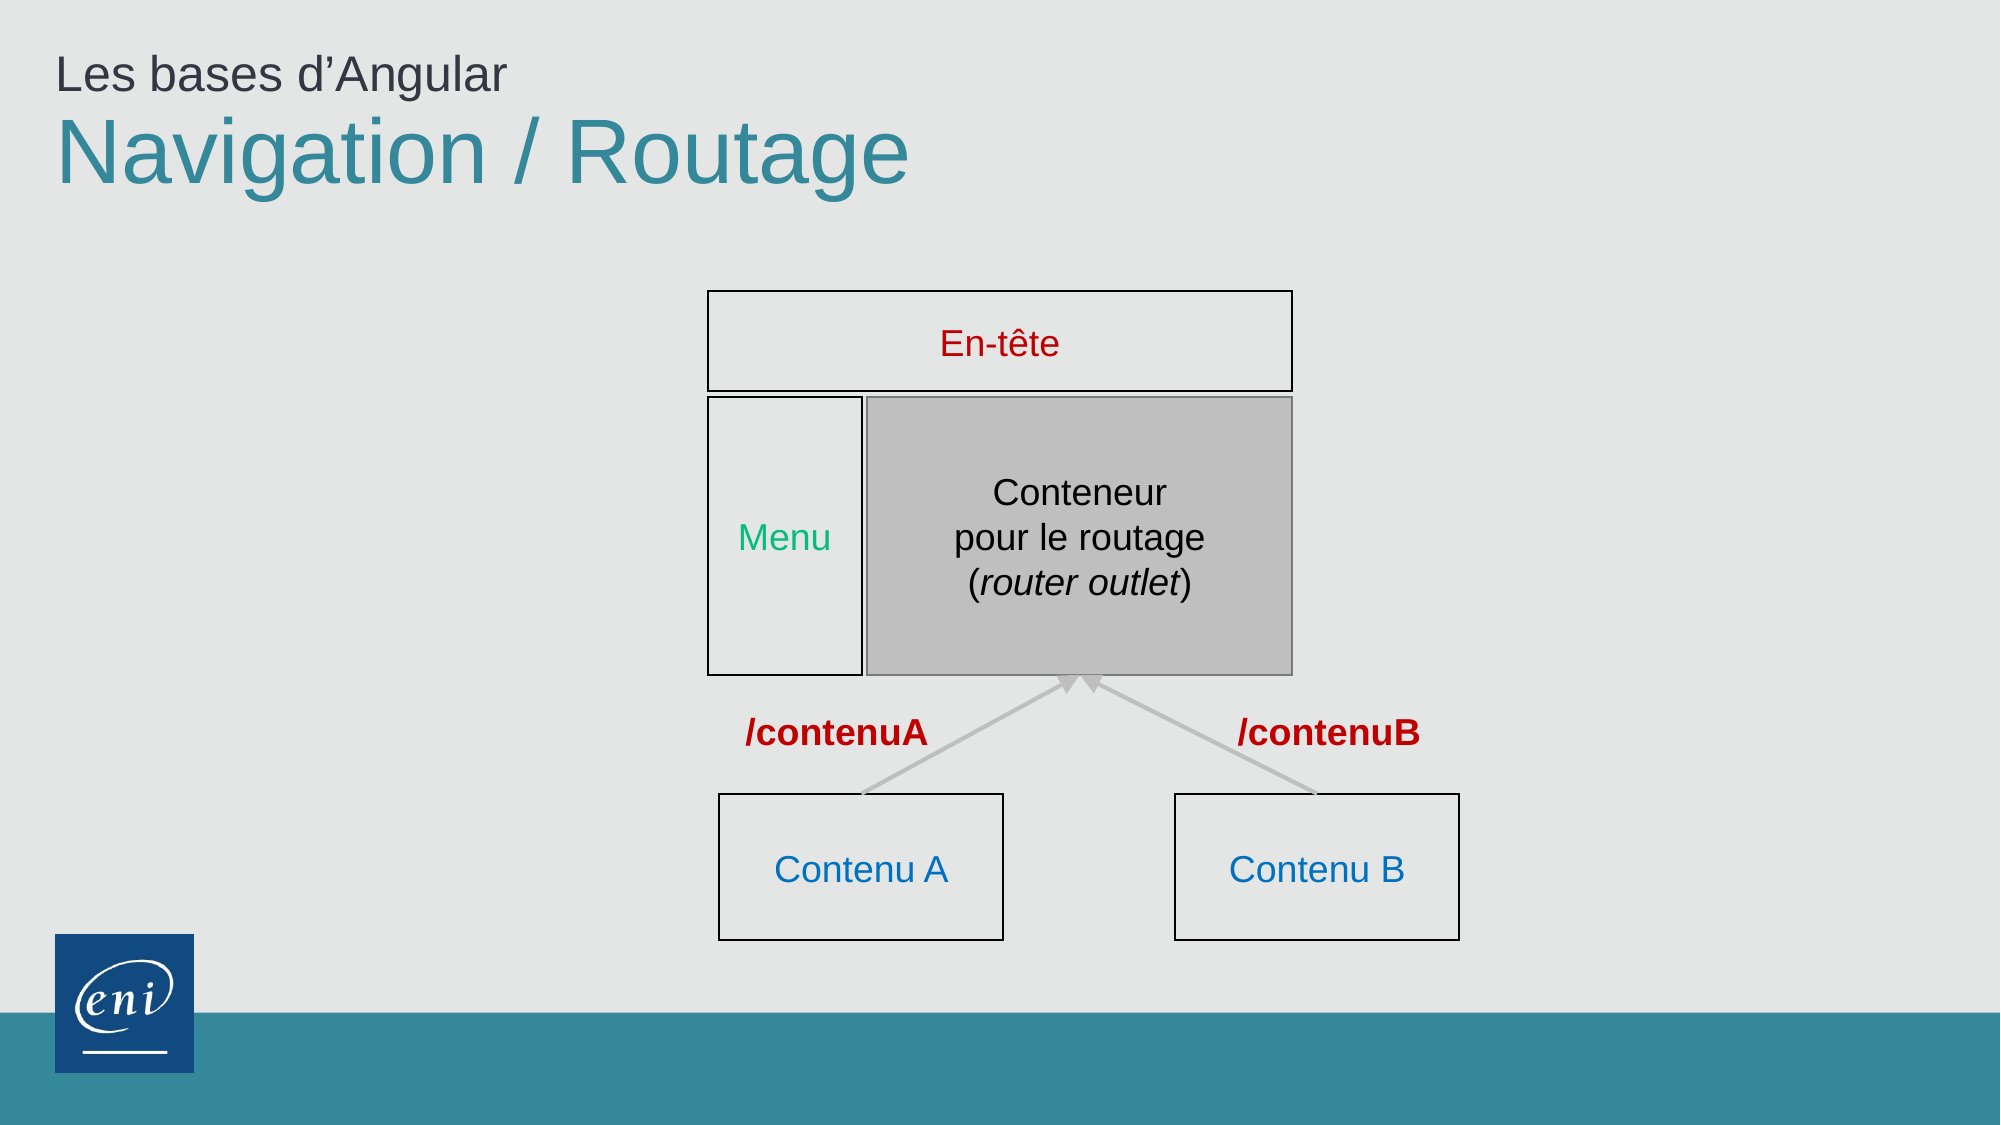

Les bases d’Angular
# Navigation / Routage
En-tête
Conteneur
pour le routage
(router outlet)
Menu
/contenuB
/contenuA
Contenu A
Contenu B